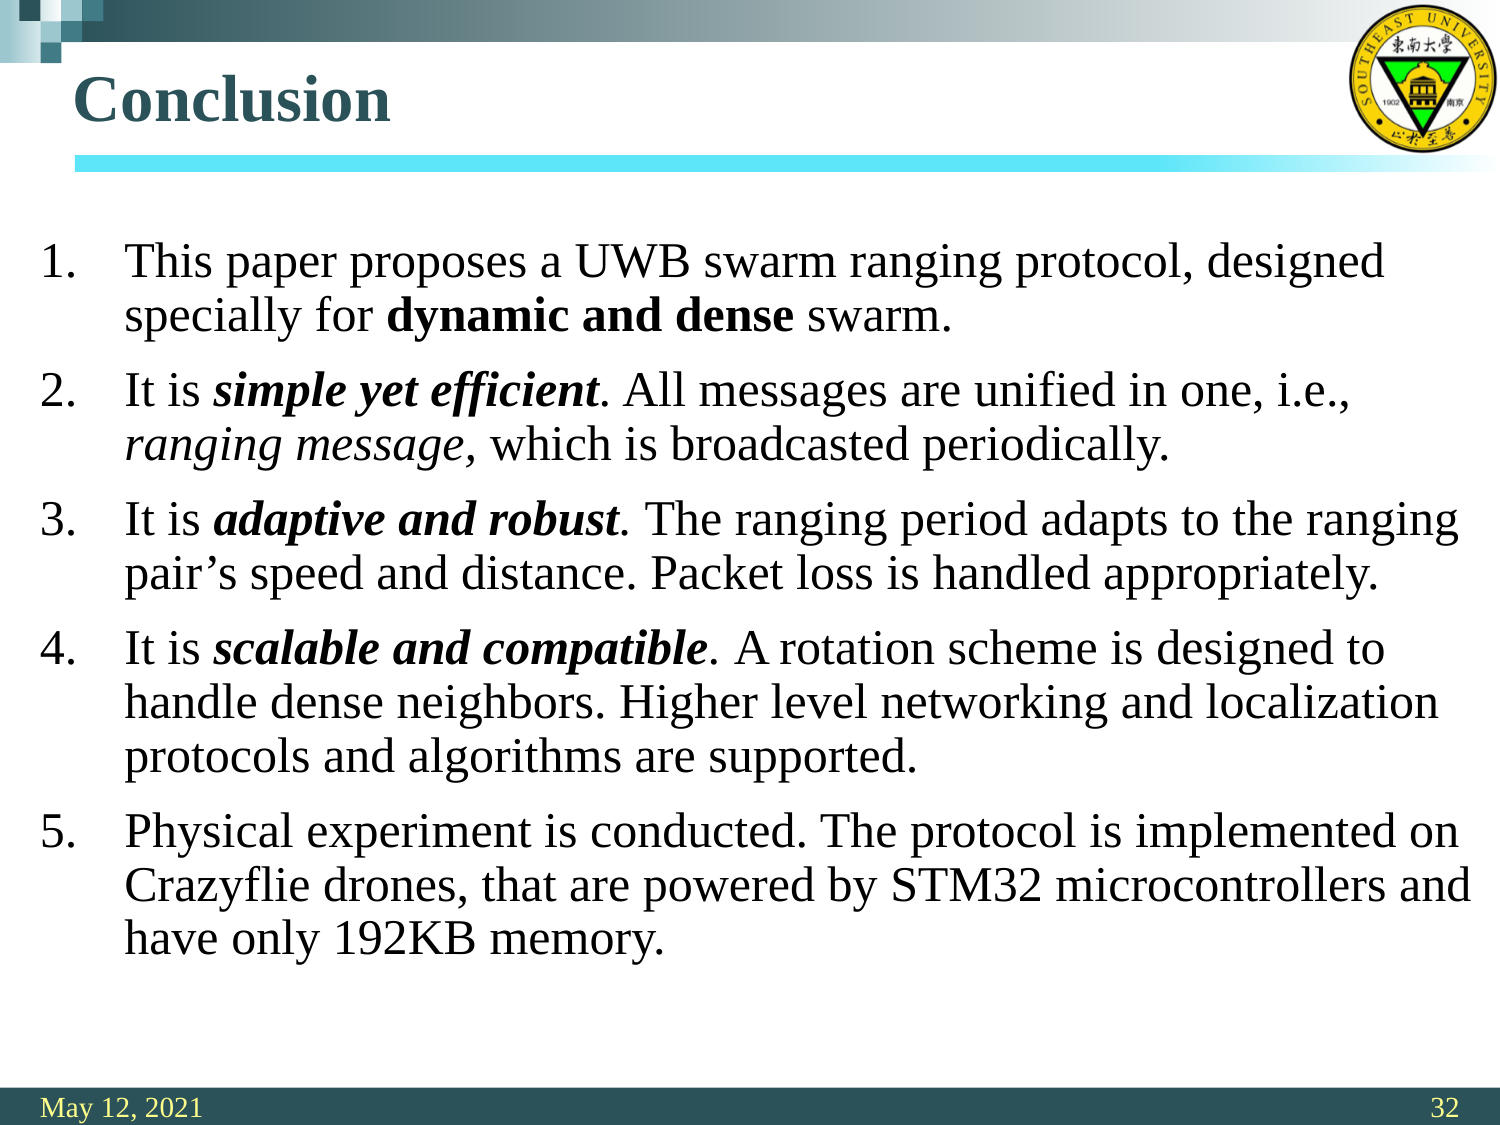

# Conclusion
This paper proposes a UWB swarm ranging protocol, designed specially for dynamic and dense swarm.
It is simple yet efficient. All messages are unified in one, i.e.,  ranging message, which is broadcasted periodically.
It is adaptive and robust. The ranging period adapts to the ranging pair’s speed and distance. Packet loss is handled appropriately.
It is scalable and compatible. A rotation scheme is designed to handle dense neighbors. Higher level networking and localization protocols and algorithms are supported.
Physical experiment is conducted. The protocol is implemented on Crazyflie drones, that are powered by STM32 microcontrollers and have only 192KB memory.

May 12, 2021
32